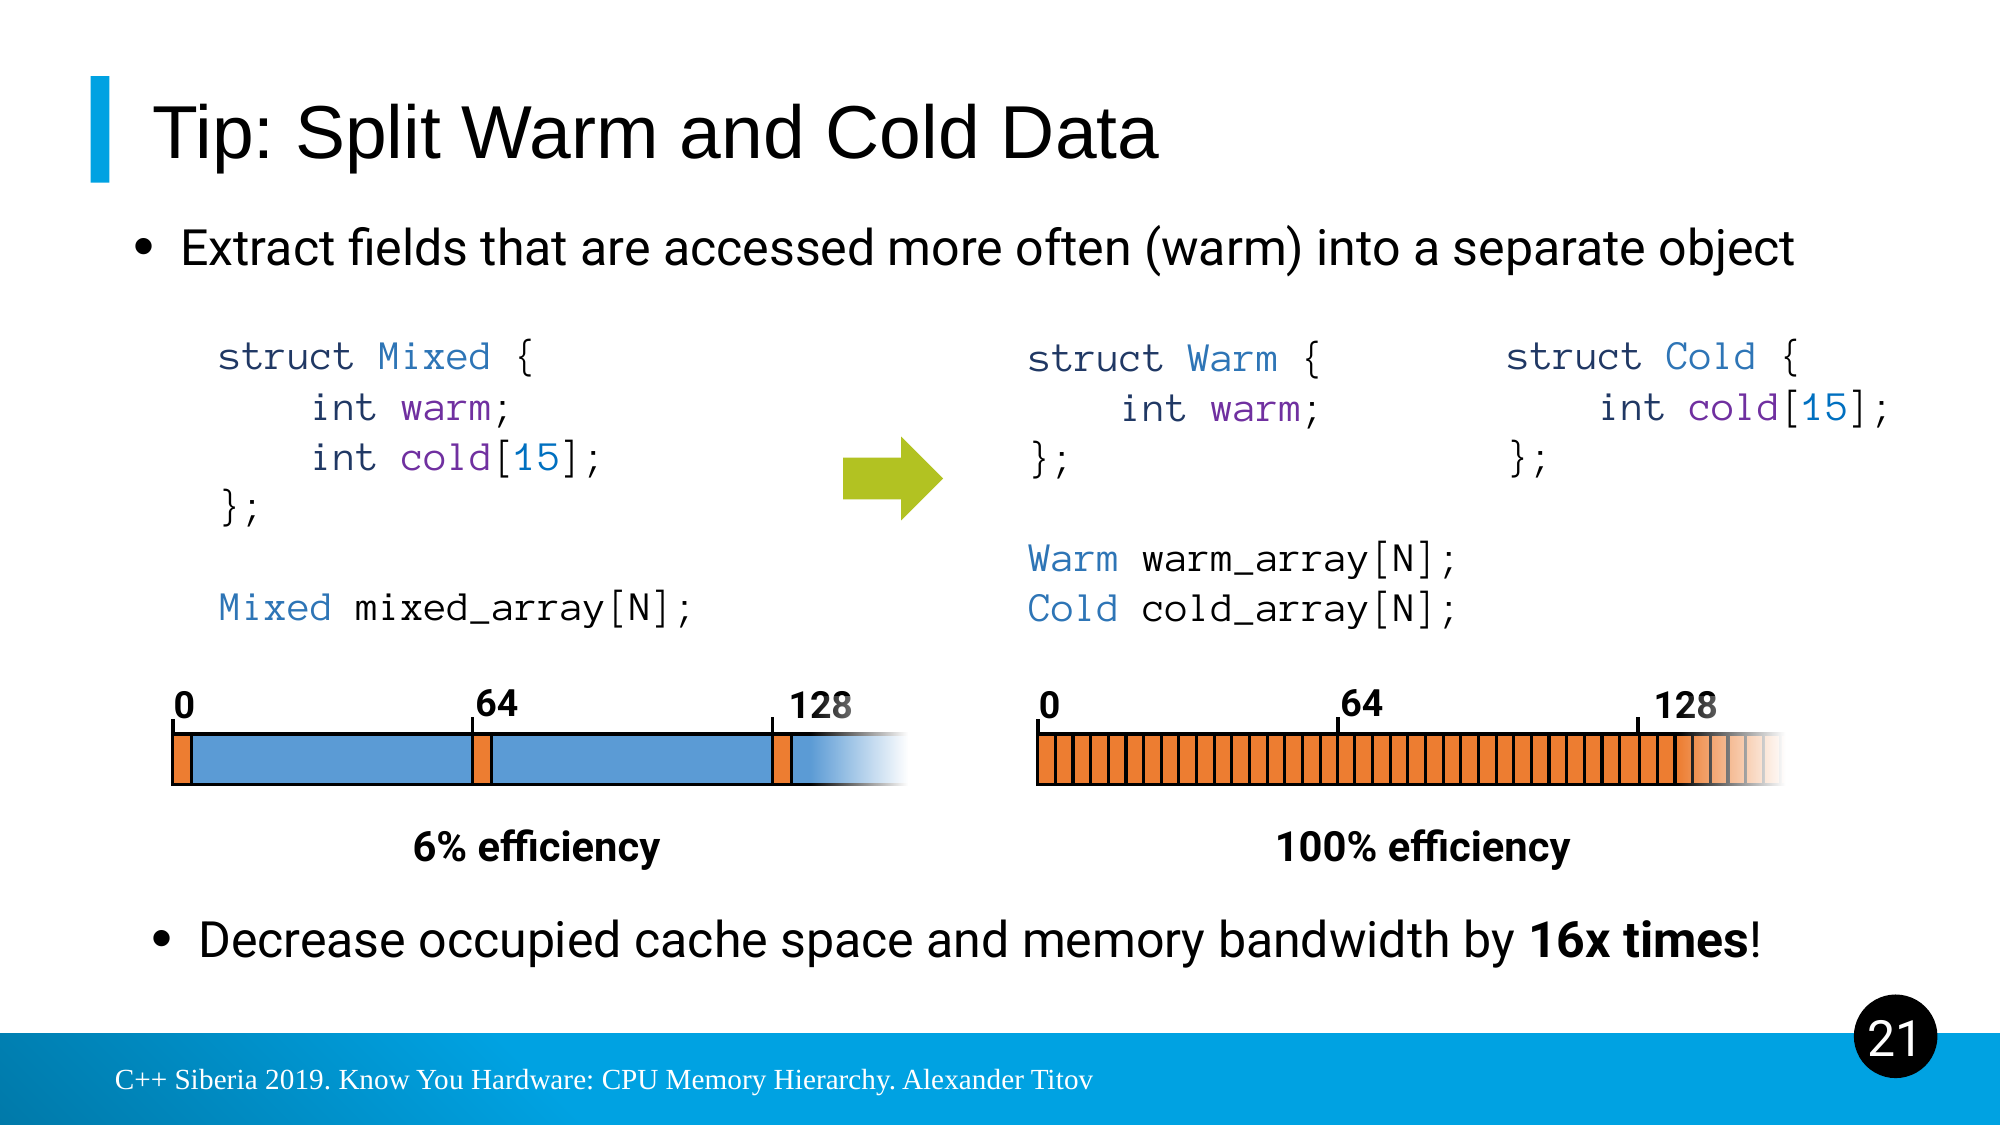

# Tip: Split Warm and Cold Data
Extract fields that are accessed more often (warm) into a separate object
struct Mixed {
    int warm;
    int cold[15];
};

Mixed mixed_array[N];
struct Cold {
    int cold[15];
};
struct Warm {
    int warm;
};

Warm warm_array[N];
Cold cold_array[N];

64
0
128

64
0
128

6% efficiency
100% efficiency
Decrease occupied cache space and memory bandwidth by 16x times!
21
C++ Siberia 2019. Know You Hardware: CPU Memory Hierarchy. Alexander Titov